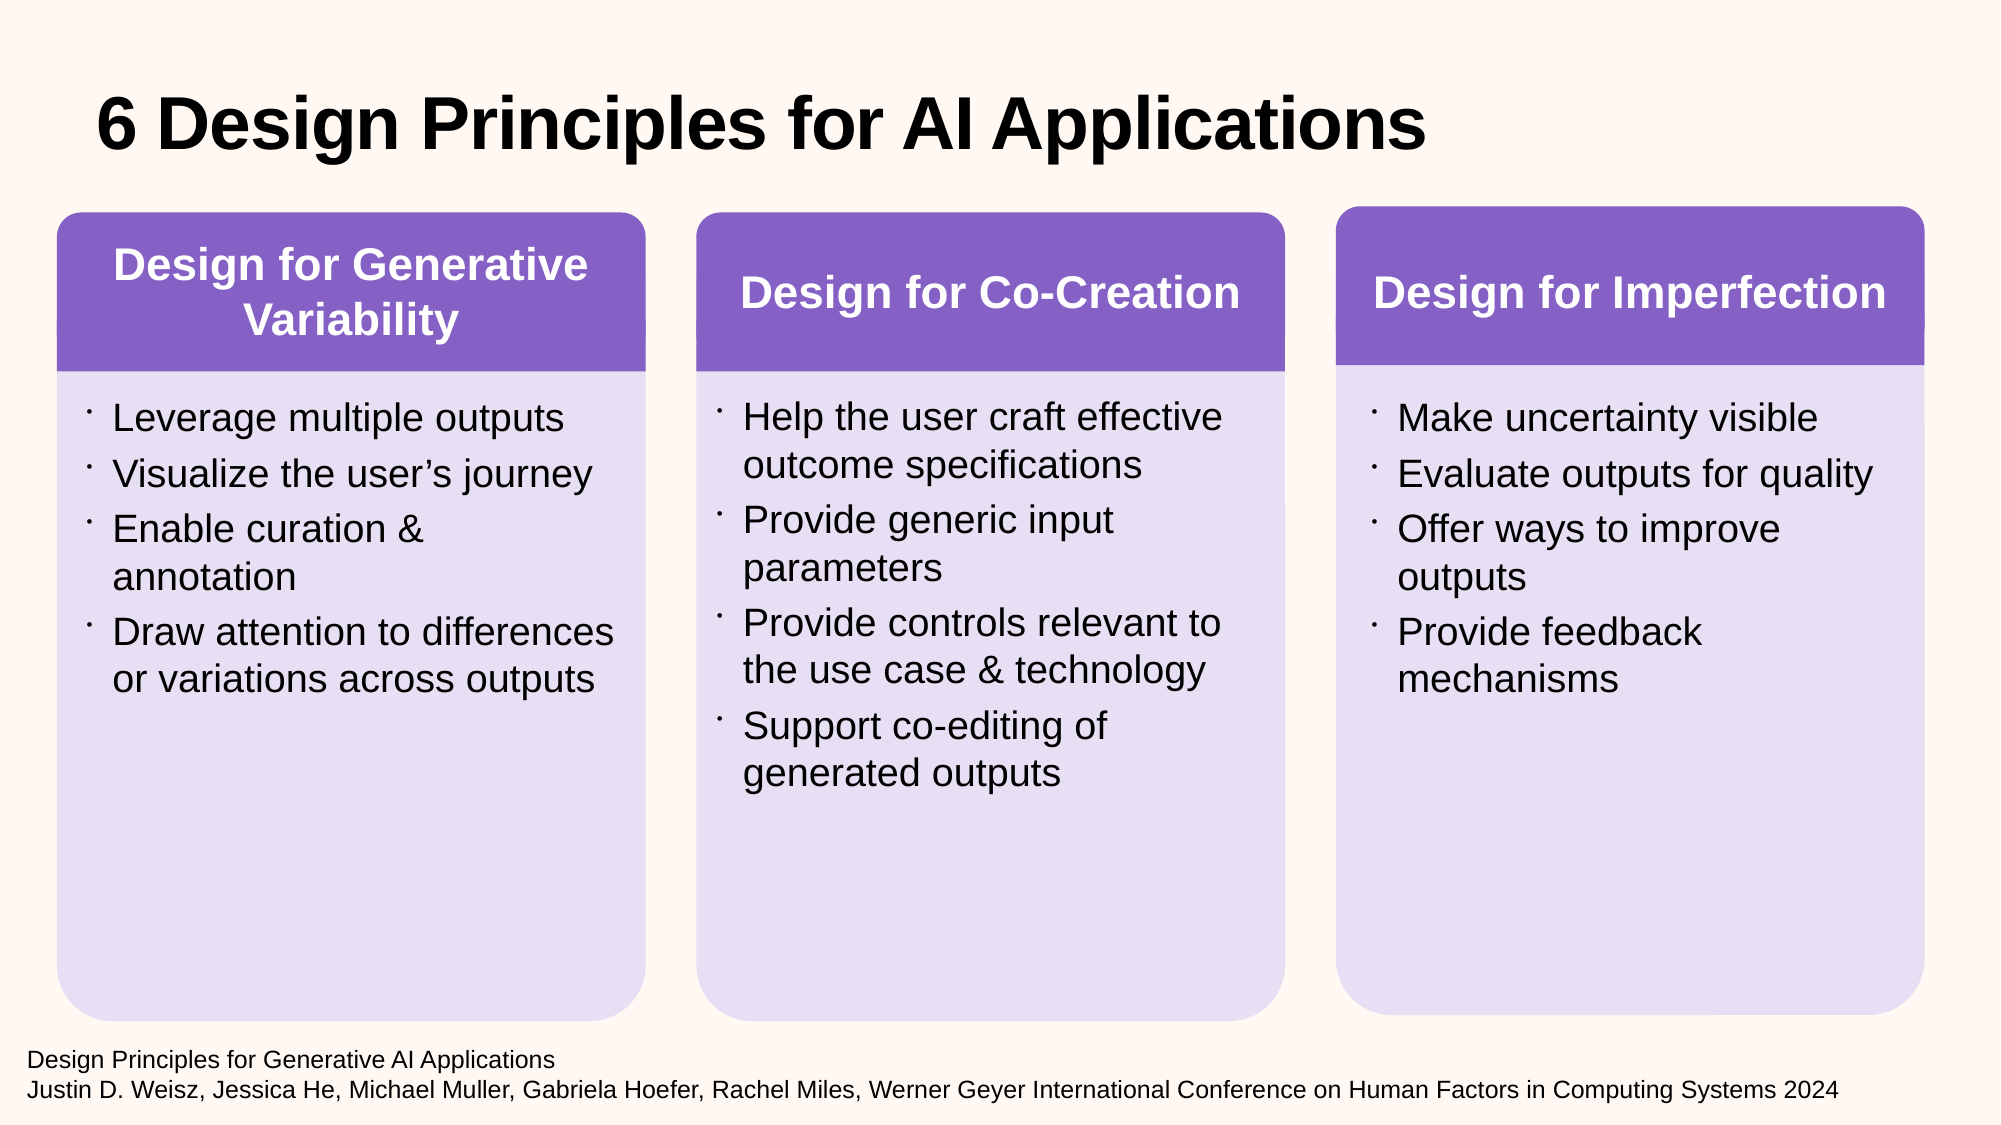

# 6 Design Principles for AI Applications

Design for Generative Variability
Design for Co-Creation
Design for Imperfection
Help the user craft effective outcome specifications
Provide generic input parameters
Provide controls relevant to the use case & technology
Support co-editing of generated outputs
Leverage multiple outputs
Visualize the user’s journey
Enable curation & annotation
Draw attention to differences or variations across outputs
Make uncertainty visible
Evaluate outputs for quality
Offer ways to improve outputs
Provide feedback mechanisms
Design Principles for Generative AI Applications
Justin D. Weisz, Jessica He, Michael Muller, Gabriela Hoefer, Rachel Miles, Werner Geyer International Conference on Human Factors in Computing Systems 2024